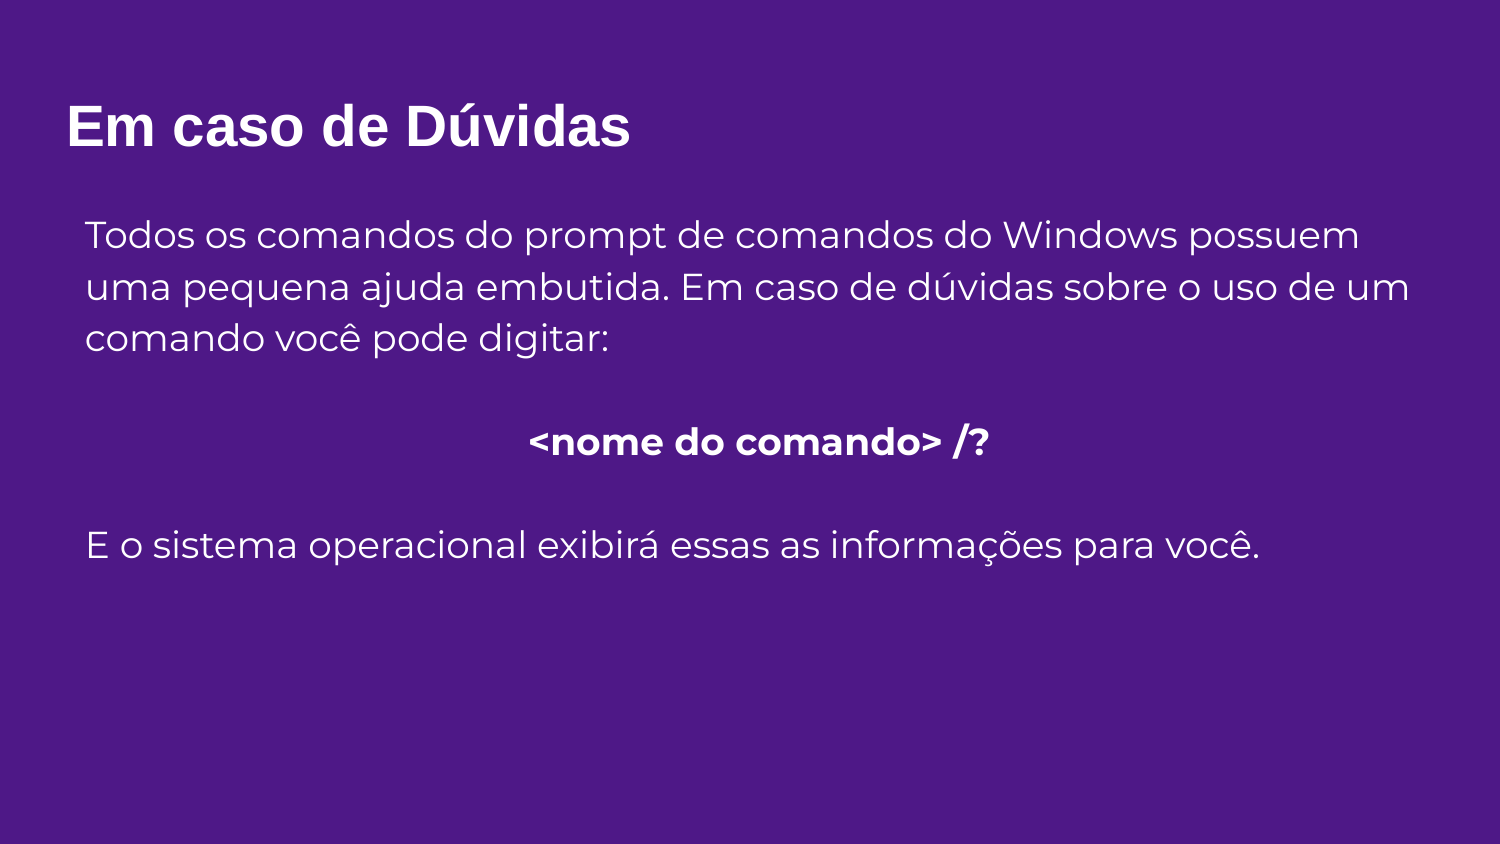

# Em caso de Dúvidas
Todos os comandos do prompt de comandos do Windows possuem uma pequena ajuda embutida. Em caso de dúvidas sobre o uso de um comando você pode digitar:

<nome do comando> /?

E o sistema operacional exibirá essas as informações para você.